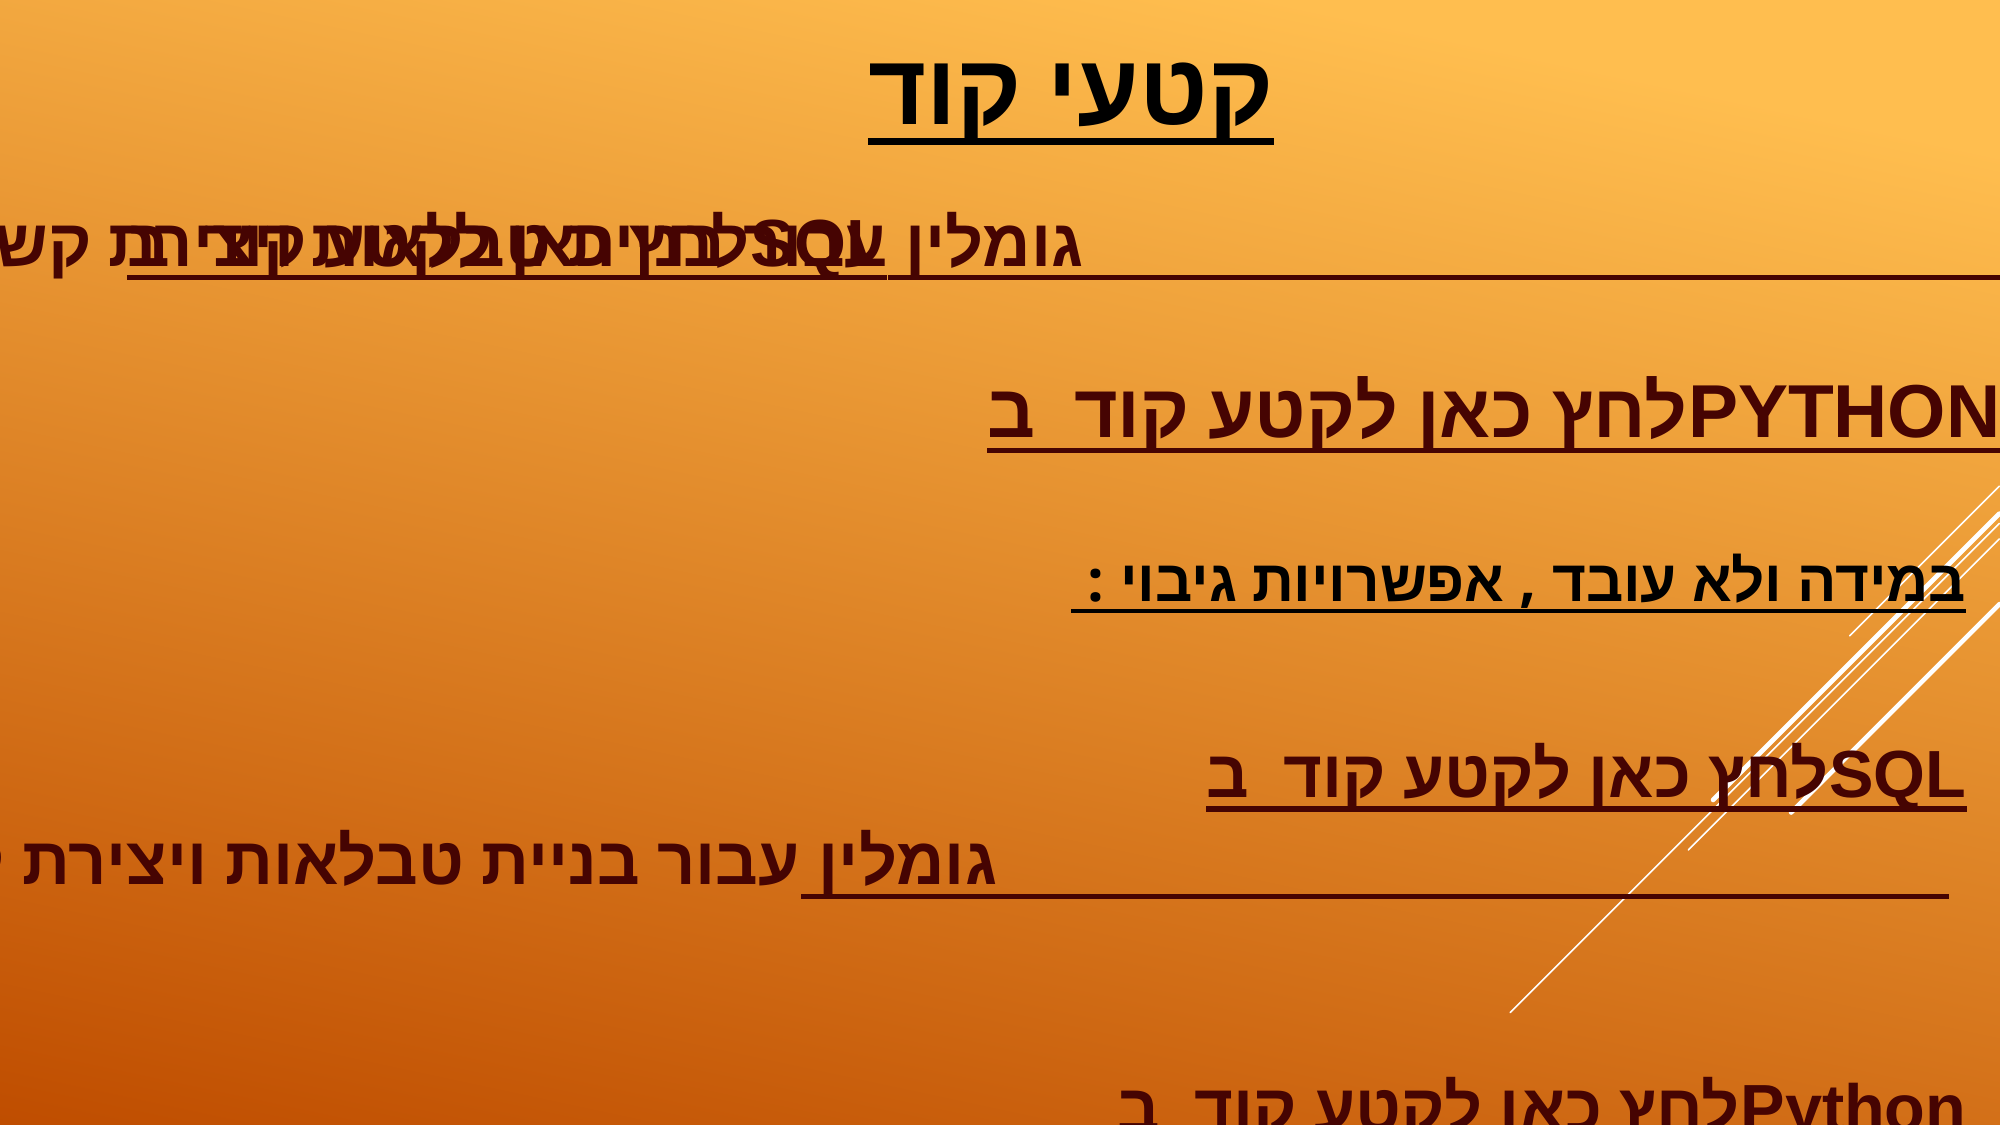

קטעי קוד
לחץ כאן לקטע קוד ב SQL עבור בניית טבלאות ויצירת קשרי גומלין
# לחץ כאן לקטע קוד ב Python
במידה ולא עובד , אפשרויות גיבוי :

לחץ כאן לקטע קוד ב SQL עבור בניית טבלאות ויצירת קשרי גומלין

לחץ כאן לקטע קוד ב Python